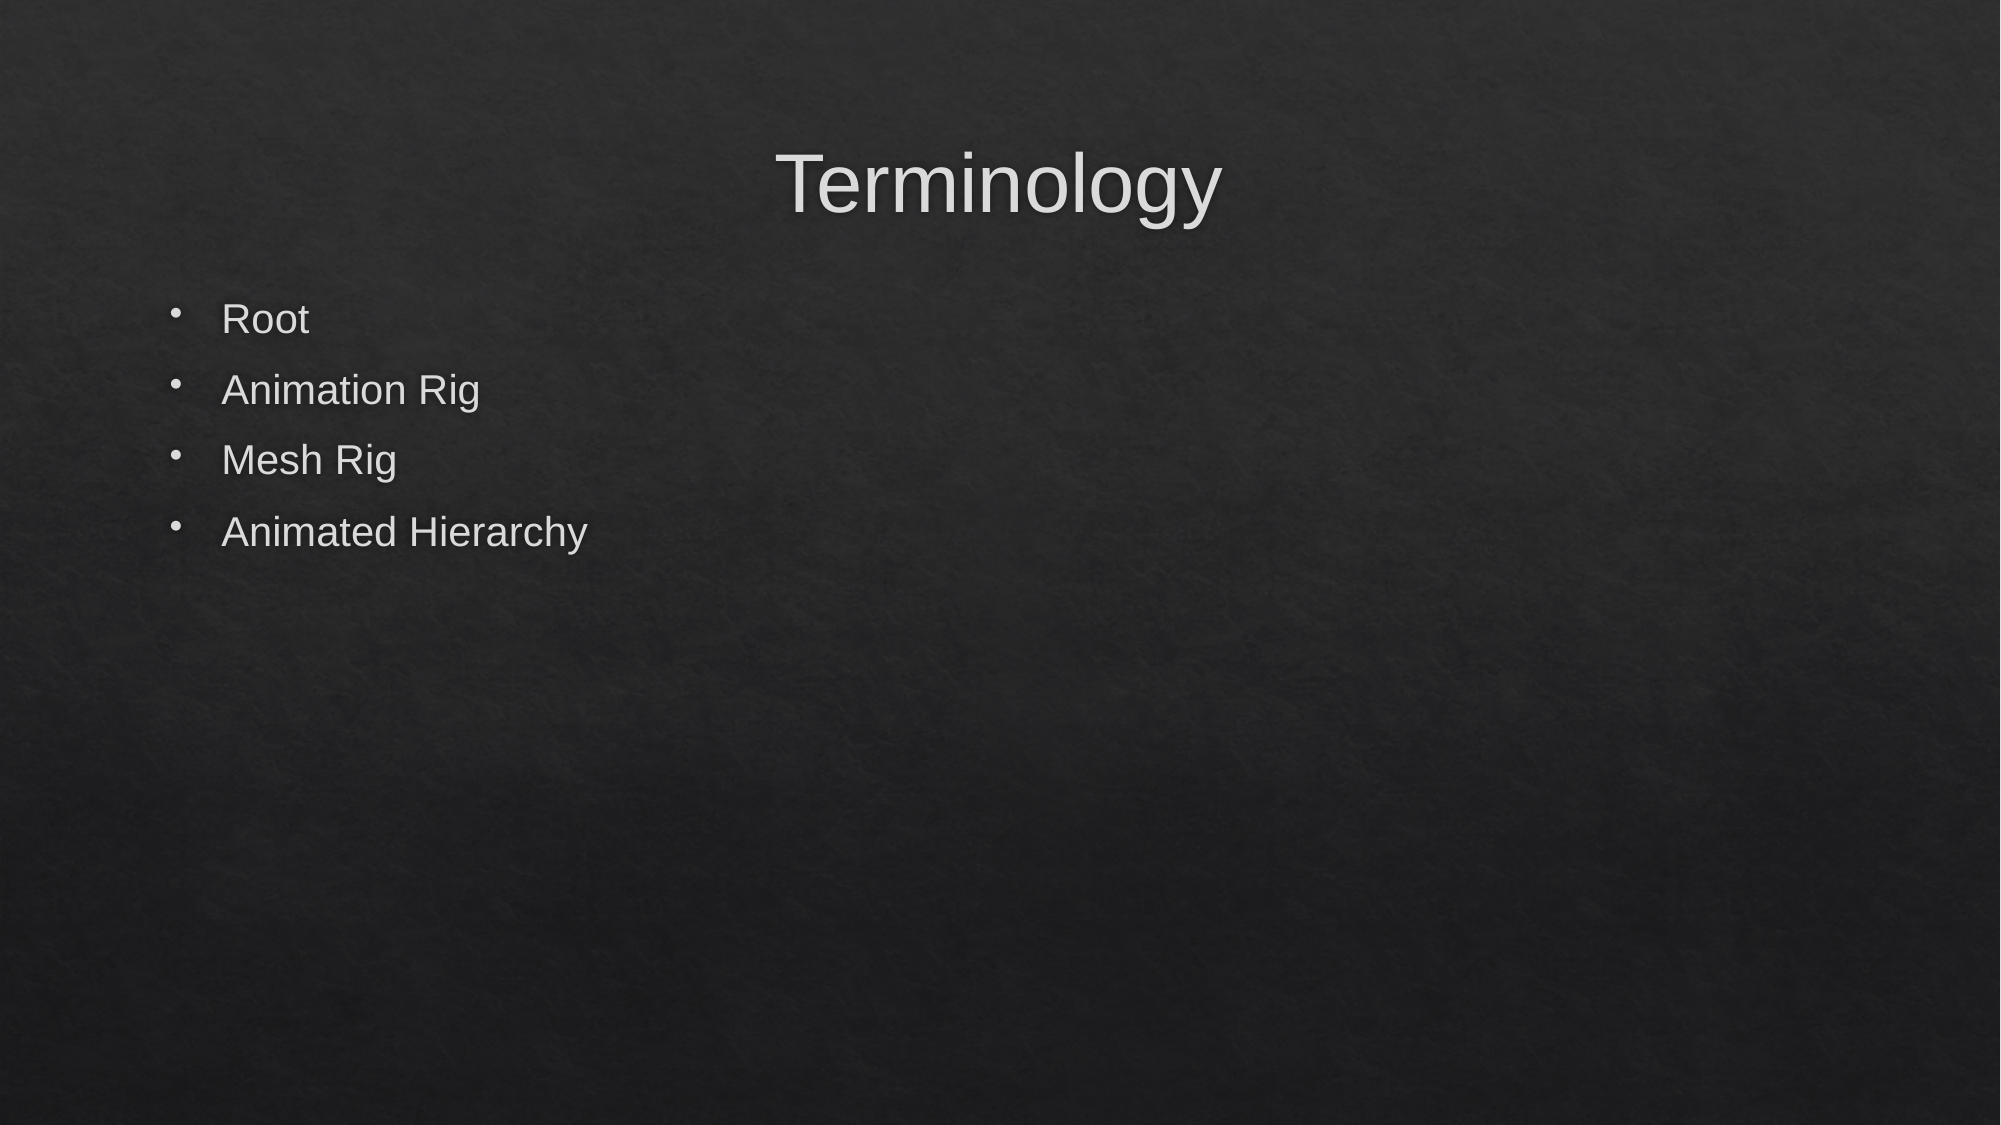

# Terminology
Root
Animation Rig
Mesh Rig
Animated Hierarchy